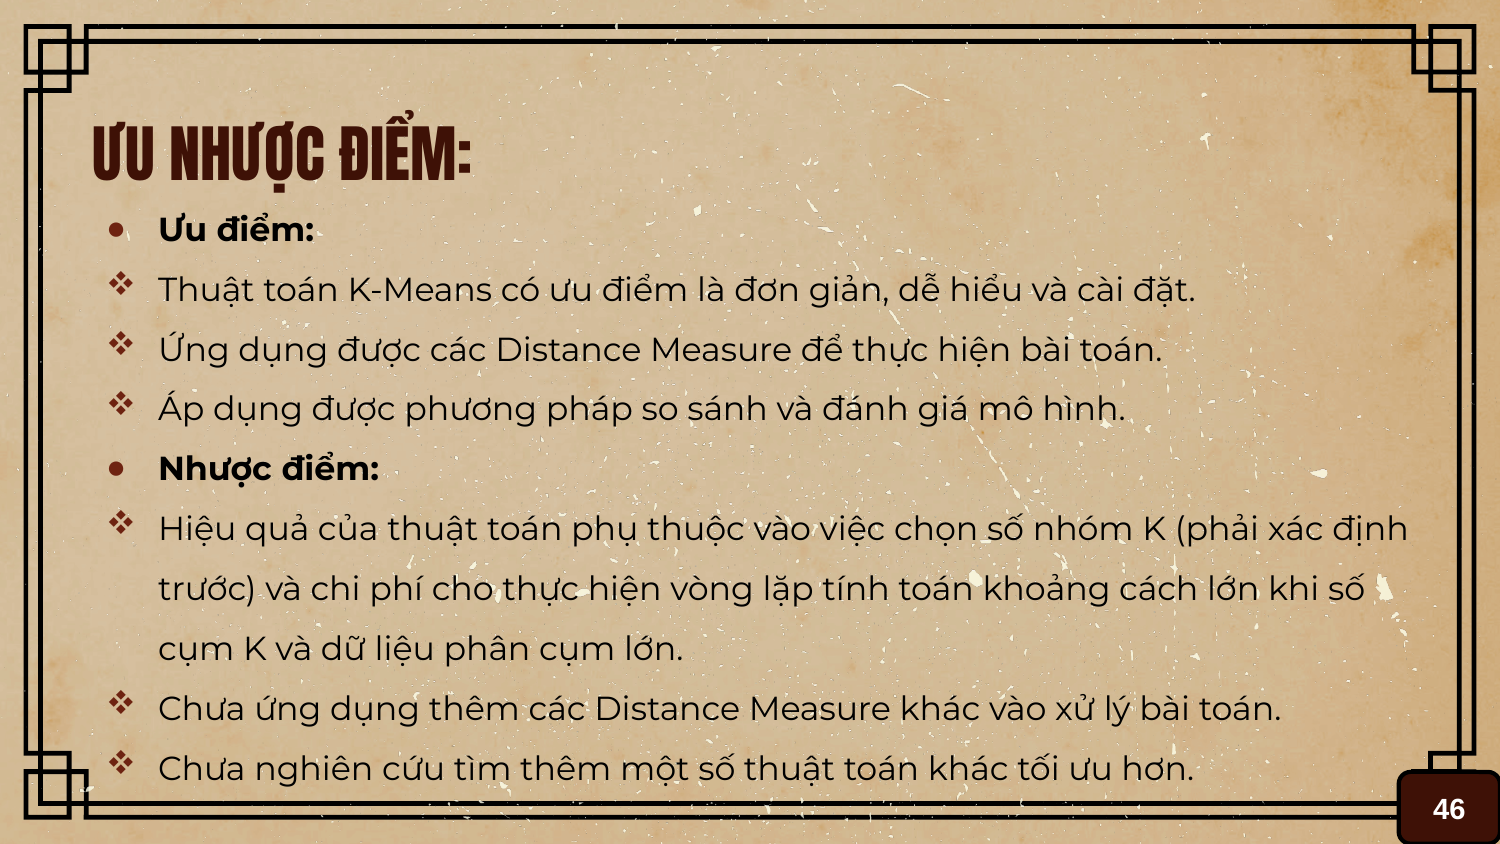

ƯU NHƯỢC ĐIỂM:
Ưu điểm:
Thuật toán K-Means có ưu điểm là đơn giản, dễ hiểu và cài đặt.
Ứng dụng được các Distance Measure để thực hiện bài toán.
Áp dụng được phương pháp so sánh và đánh giá mô hình.
Nhược điểm:
Hiệu quả của thuật toán phụ thuộc vào việc chọn số nhóm K (phải xác định trước) và chi phí cho thực hiện vòng lặp tính toán khoảng cách lớn khi số cụm K và dữ liệu phân cụm lớn.
Chưa ứng dụng thêm các Distance Measure khác vào xử lý bài toán.
Chưa nghiên cứu tìm thêm một số thuật toán khác tối ưu hơn.

46